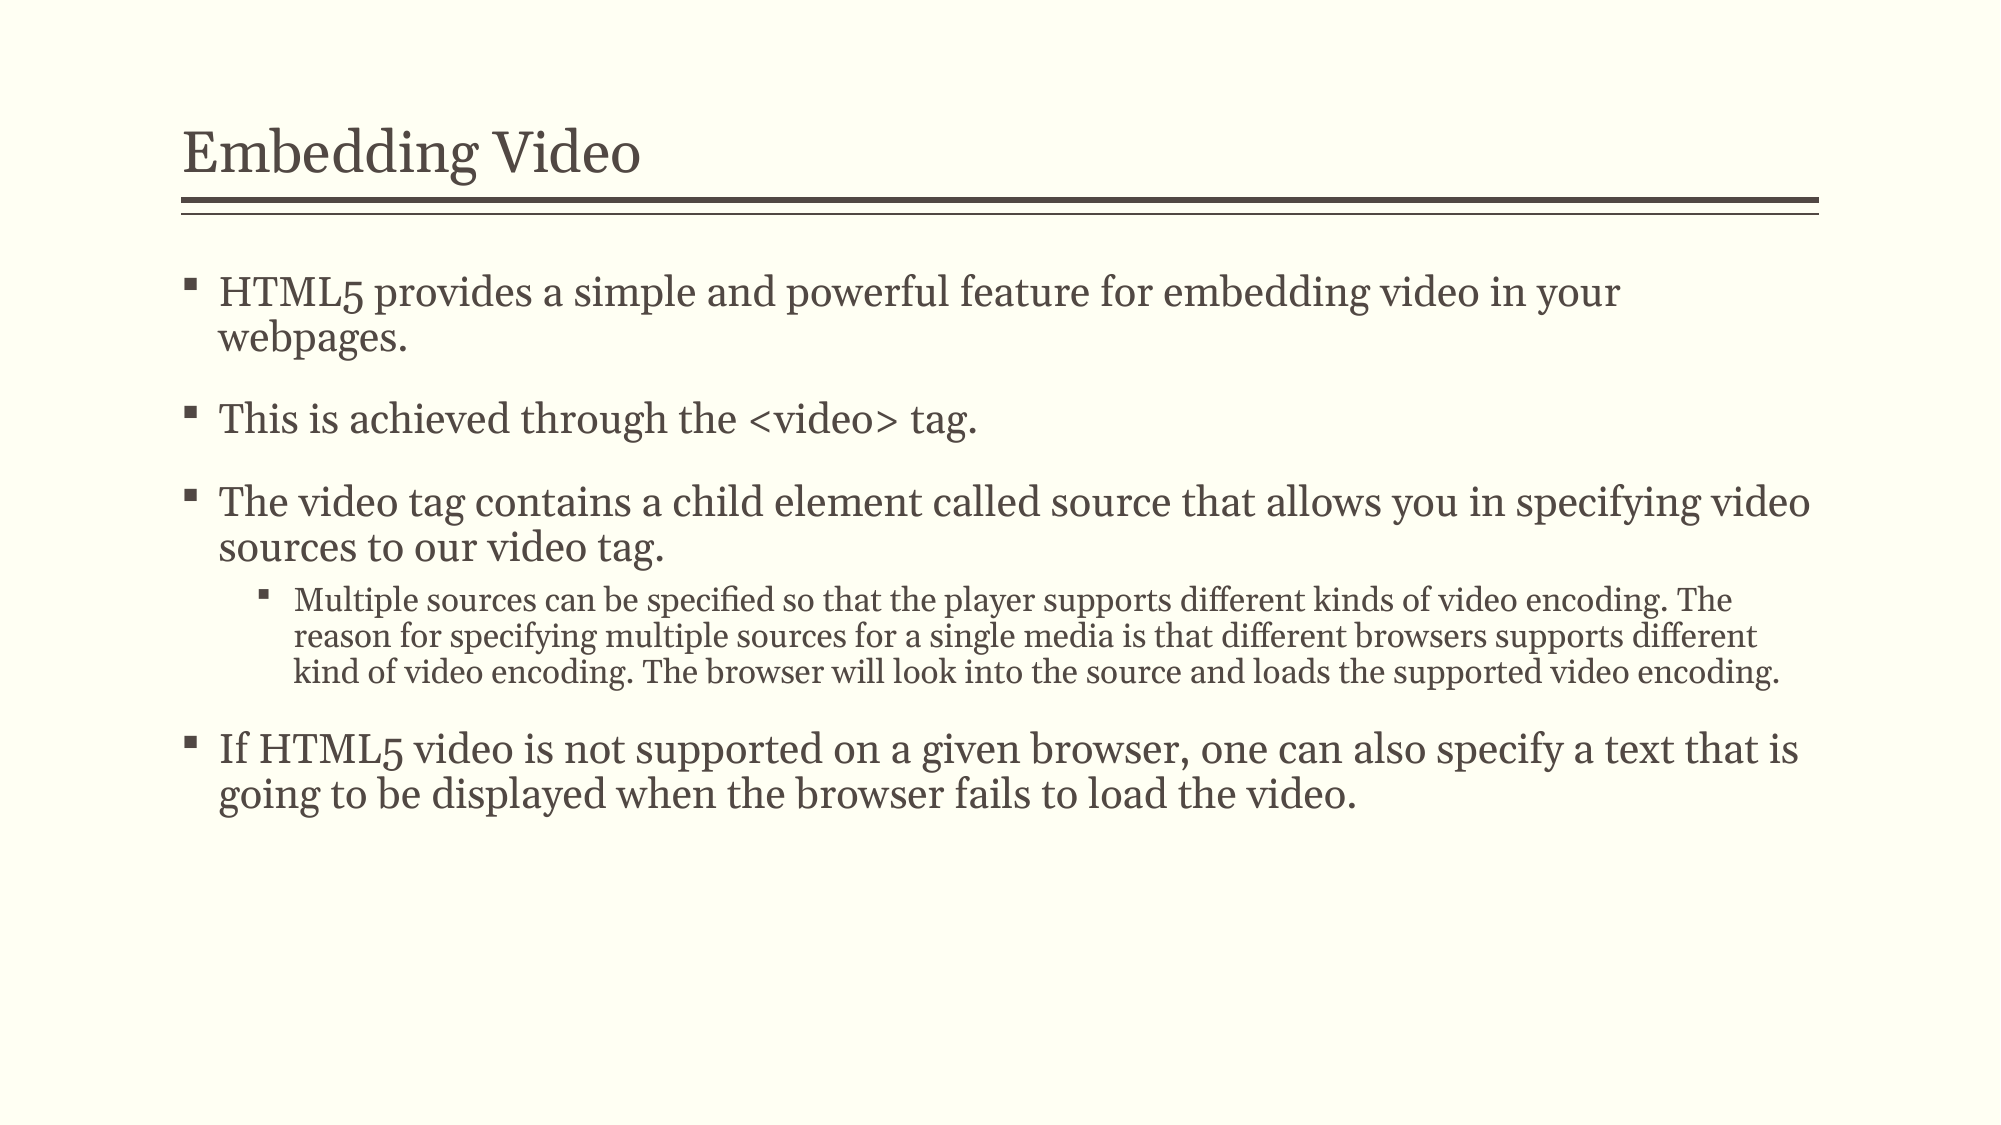

# Embedding Video
HTML5 provides a simple and powerful feature for embedding video in your webpages.
This is achieved through the <video> tag.
The video tag contains a child element called source that allows you in specifying video sources to our video tag.
Multiple sources can be specified so that the player supports different kinds of video encoding. The reason for specifying multiple sources for a single media is that different browsers supports different kind of video encoding. The browser will look into the source and loads the supported video encoding.
If HTML5 video is not supported on a given browser, one can also specify a text that is going to be displayed when the browser fails to load the video.